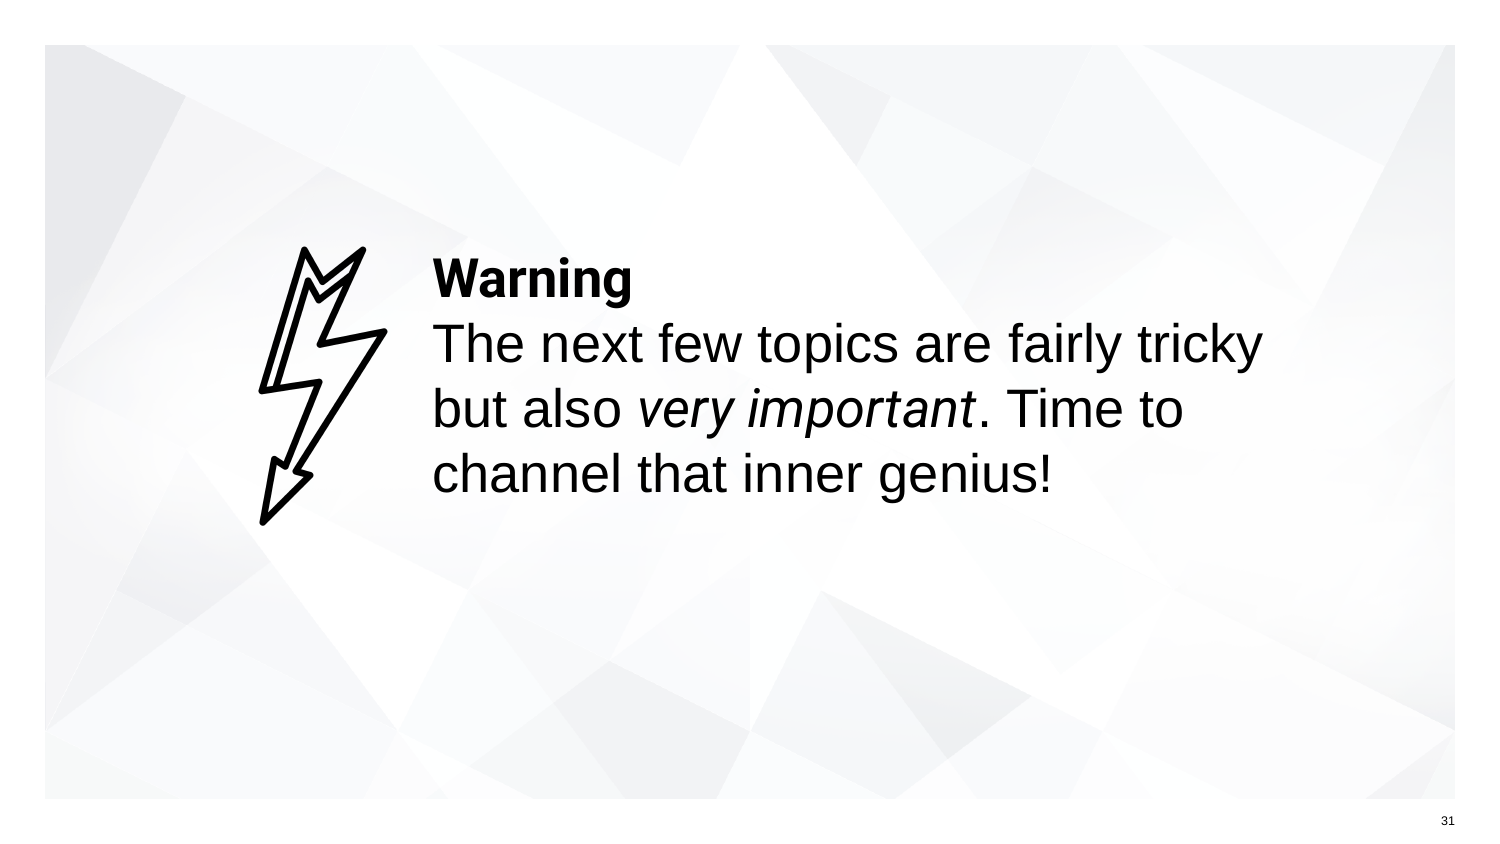

# Warning
The next few topics are fairly tricky but also very important. Time to channel that inner genius!